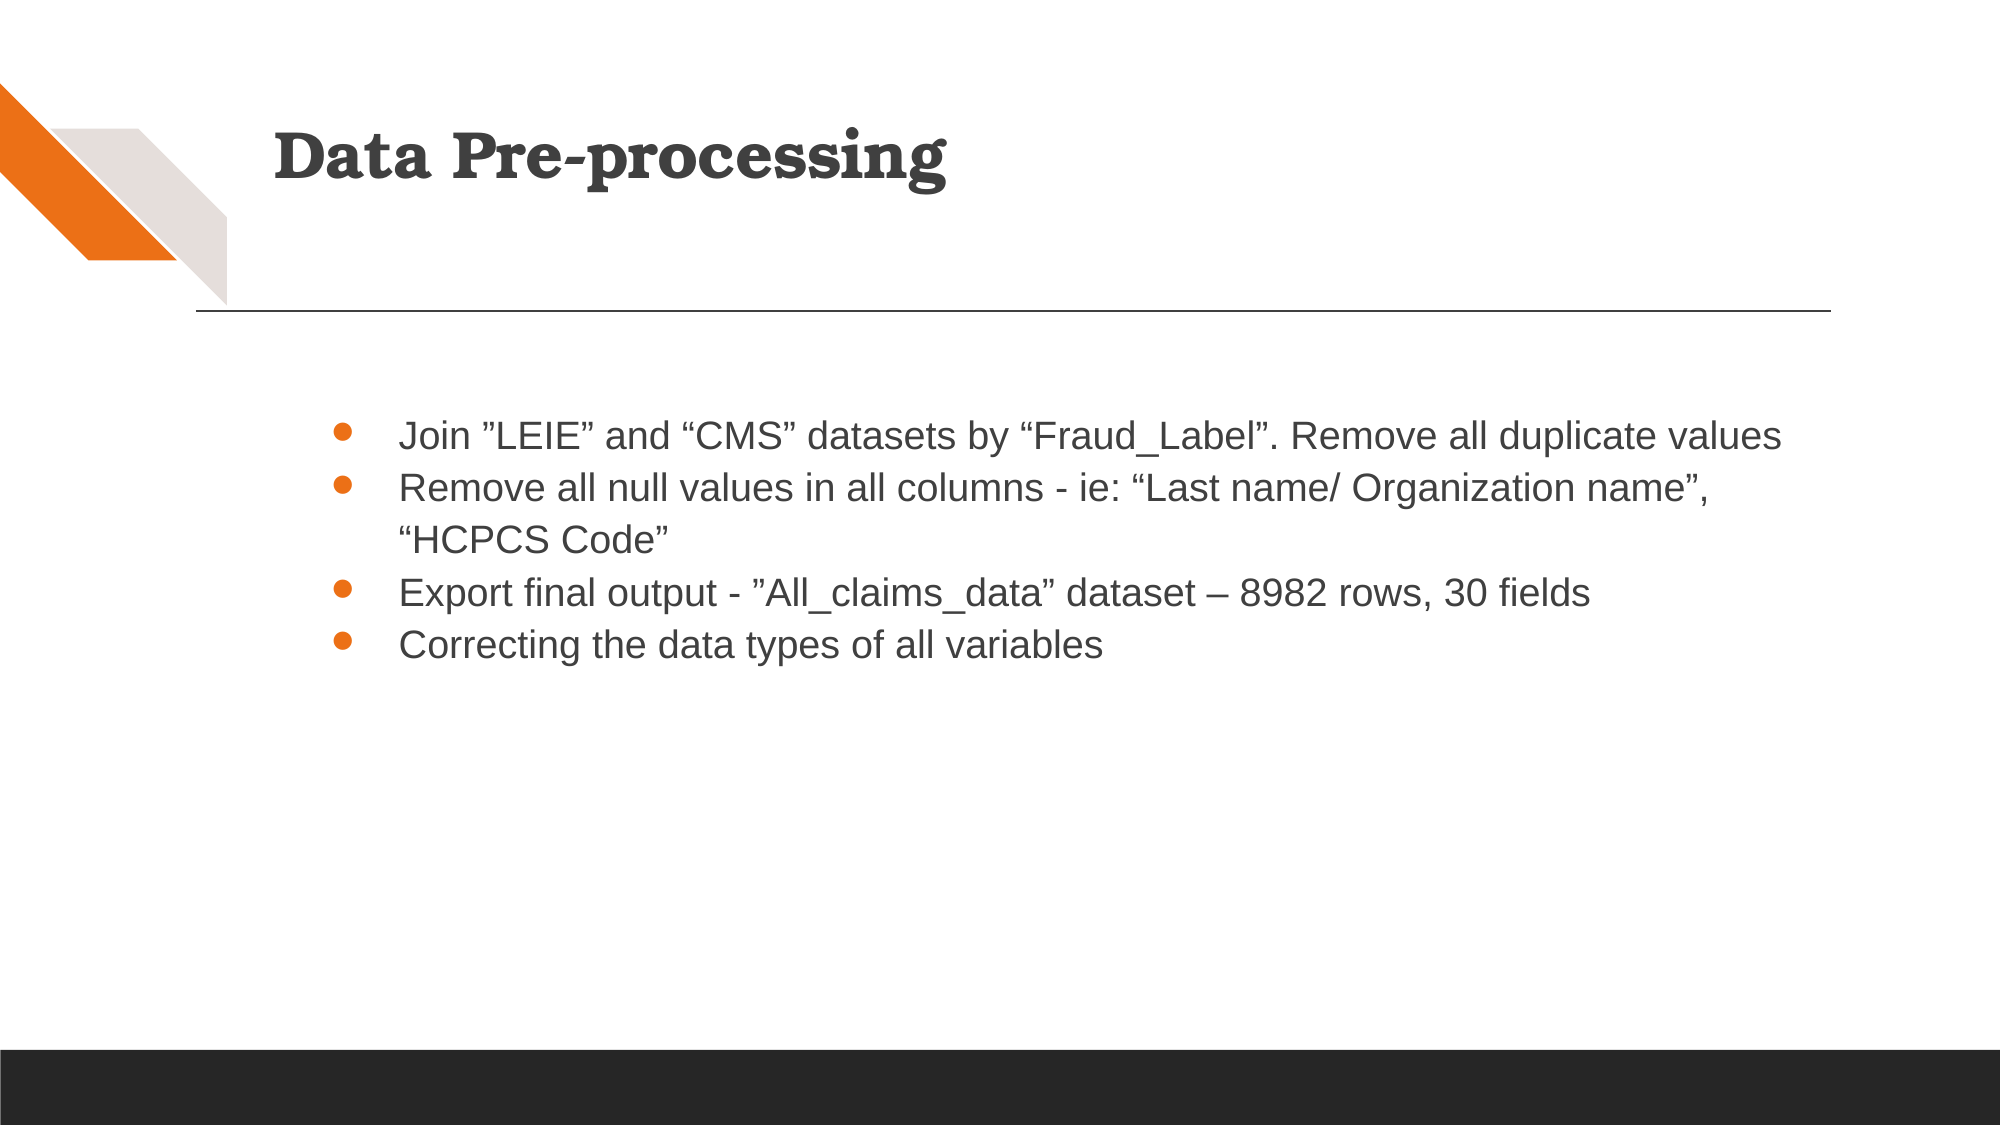

# Data Pre-processing

Join ”LEIE” and “CMS” datasets by “Fraud_Label”. Remove all duplicate values
Remove all null values in all columns - ie: “Last name/ Organization name”, “HCPCS Code”
Export final output - ”All_claims_data” dataset – 8982 rows, 30 fields
Correcting the data types of all variables